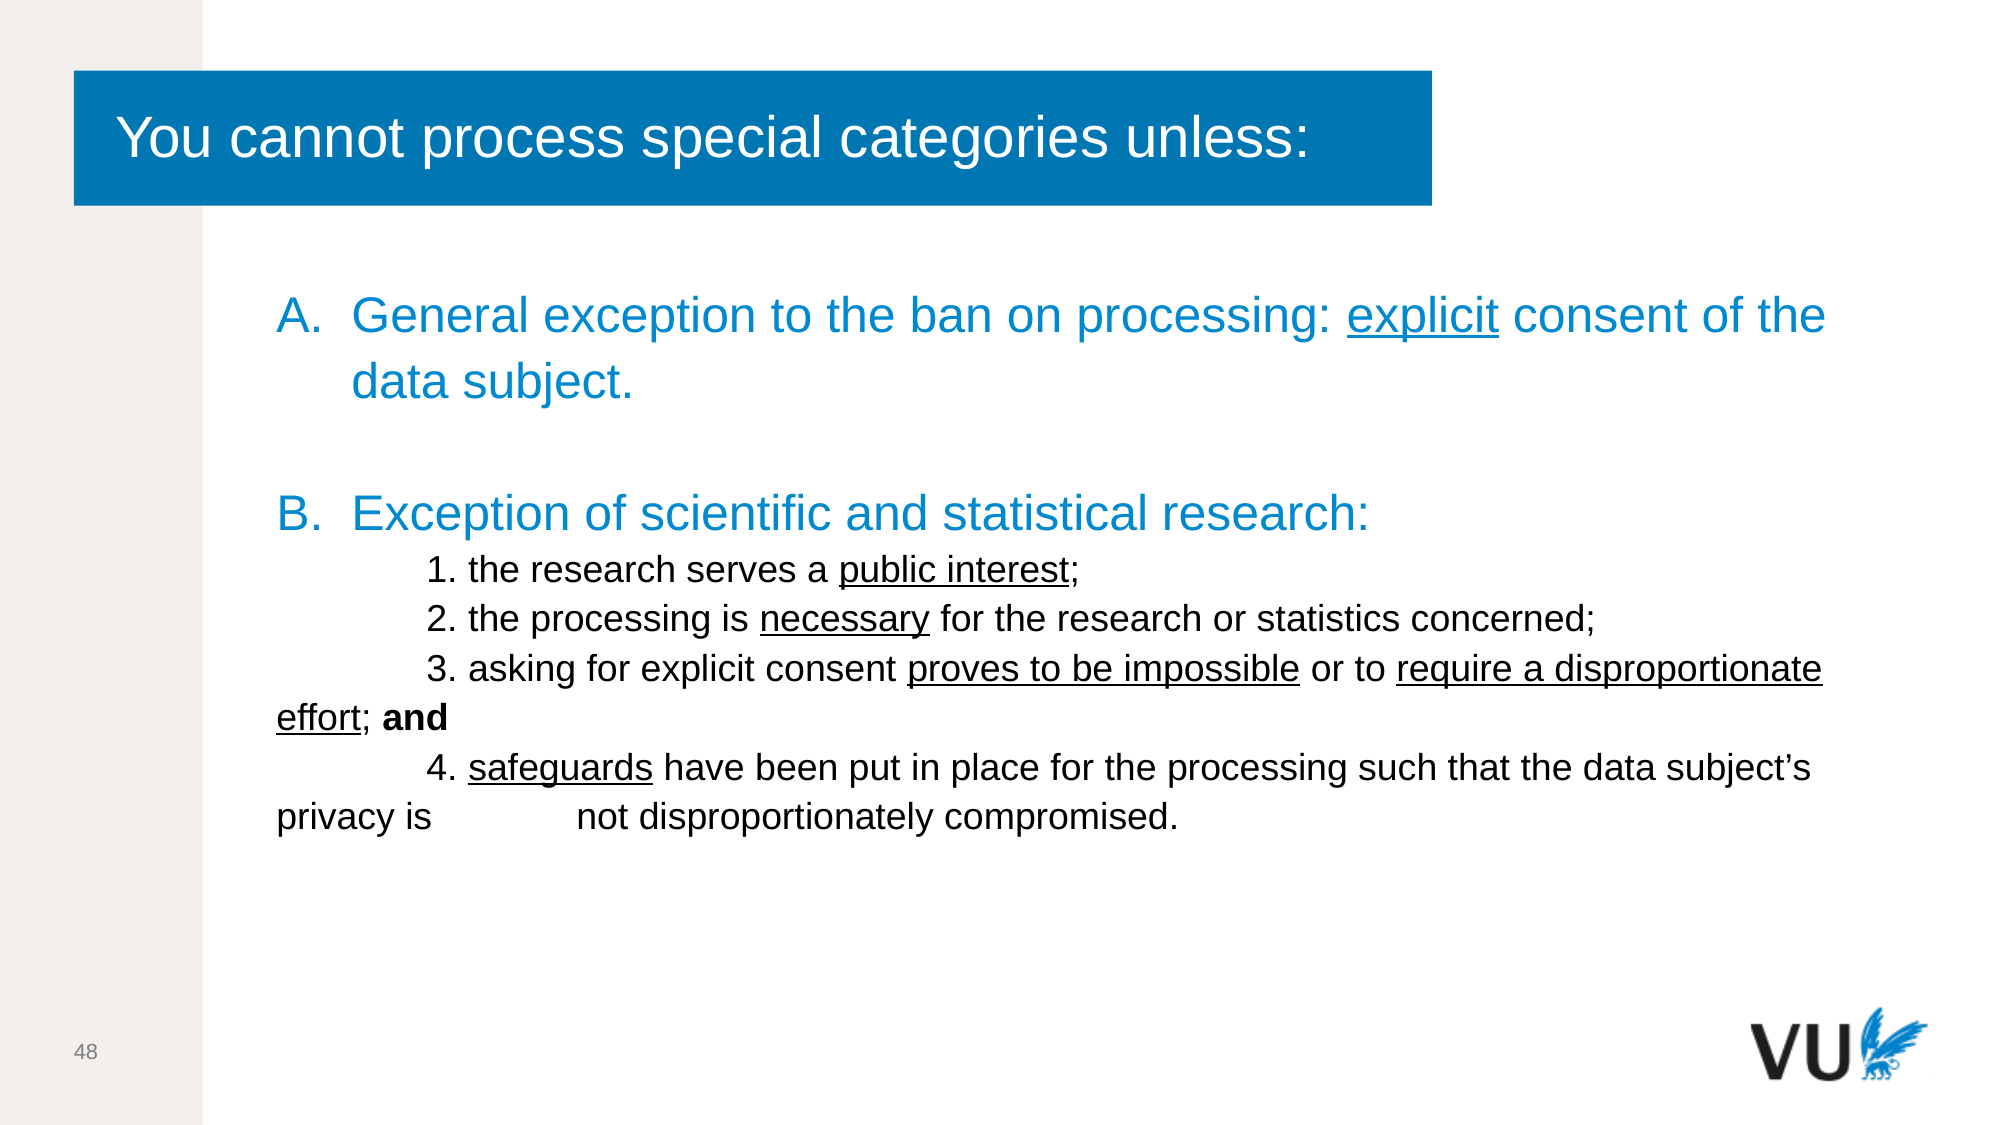

# You cannot process special categories unless:
General exception to the ban on processing: explicit consent of the data subject.

Exception of scientific and statistical research:
	1. the research serves a public interest;
	2. the processing is necessary for the research or statistics concerned;
	3. asking for explicit consent proves to be impossible or to require a disproportionate effort; and
	4. safeguards have been put in place for the processing such that the data subject’s privacy is 	not disproportionately compromised.
48